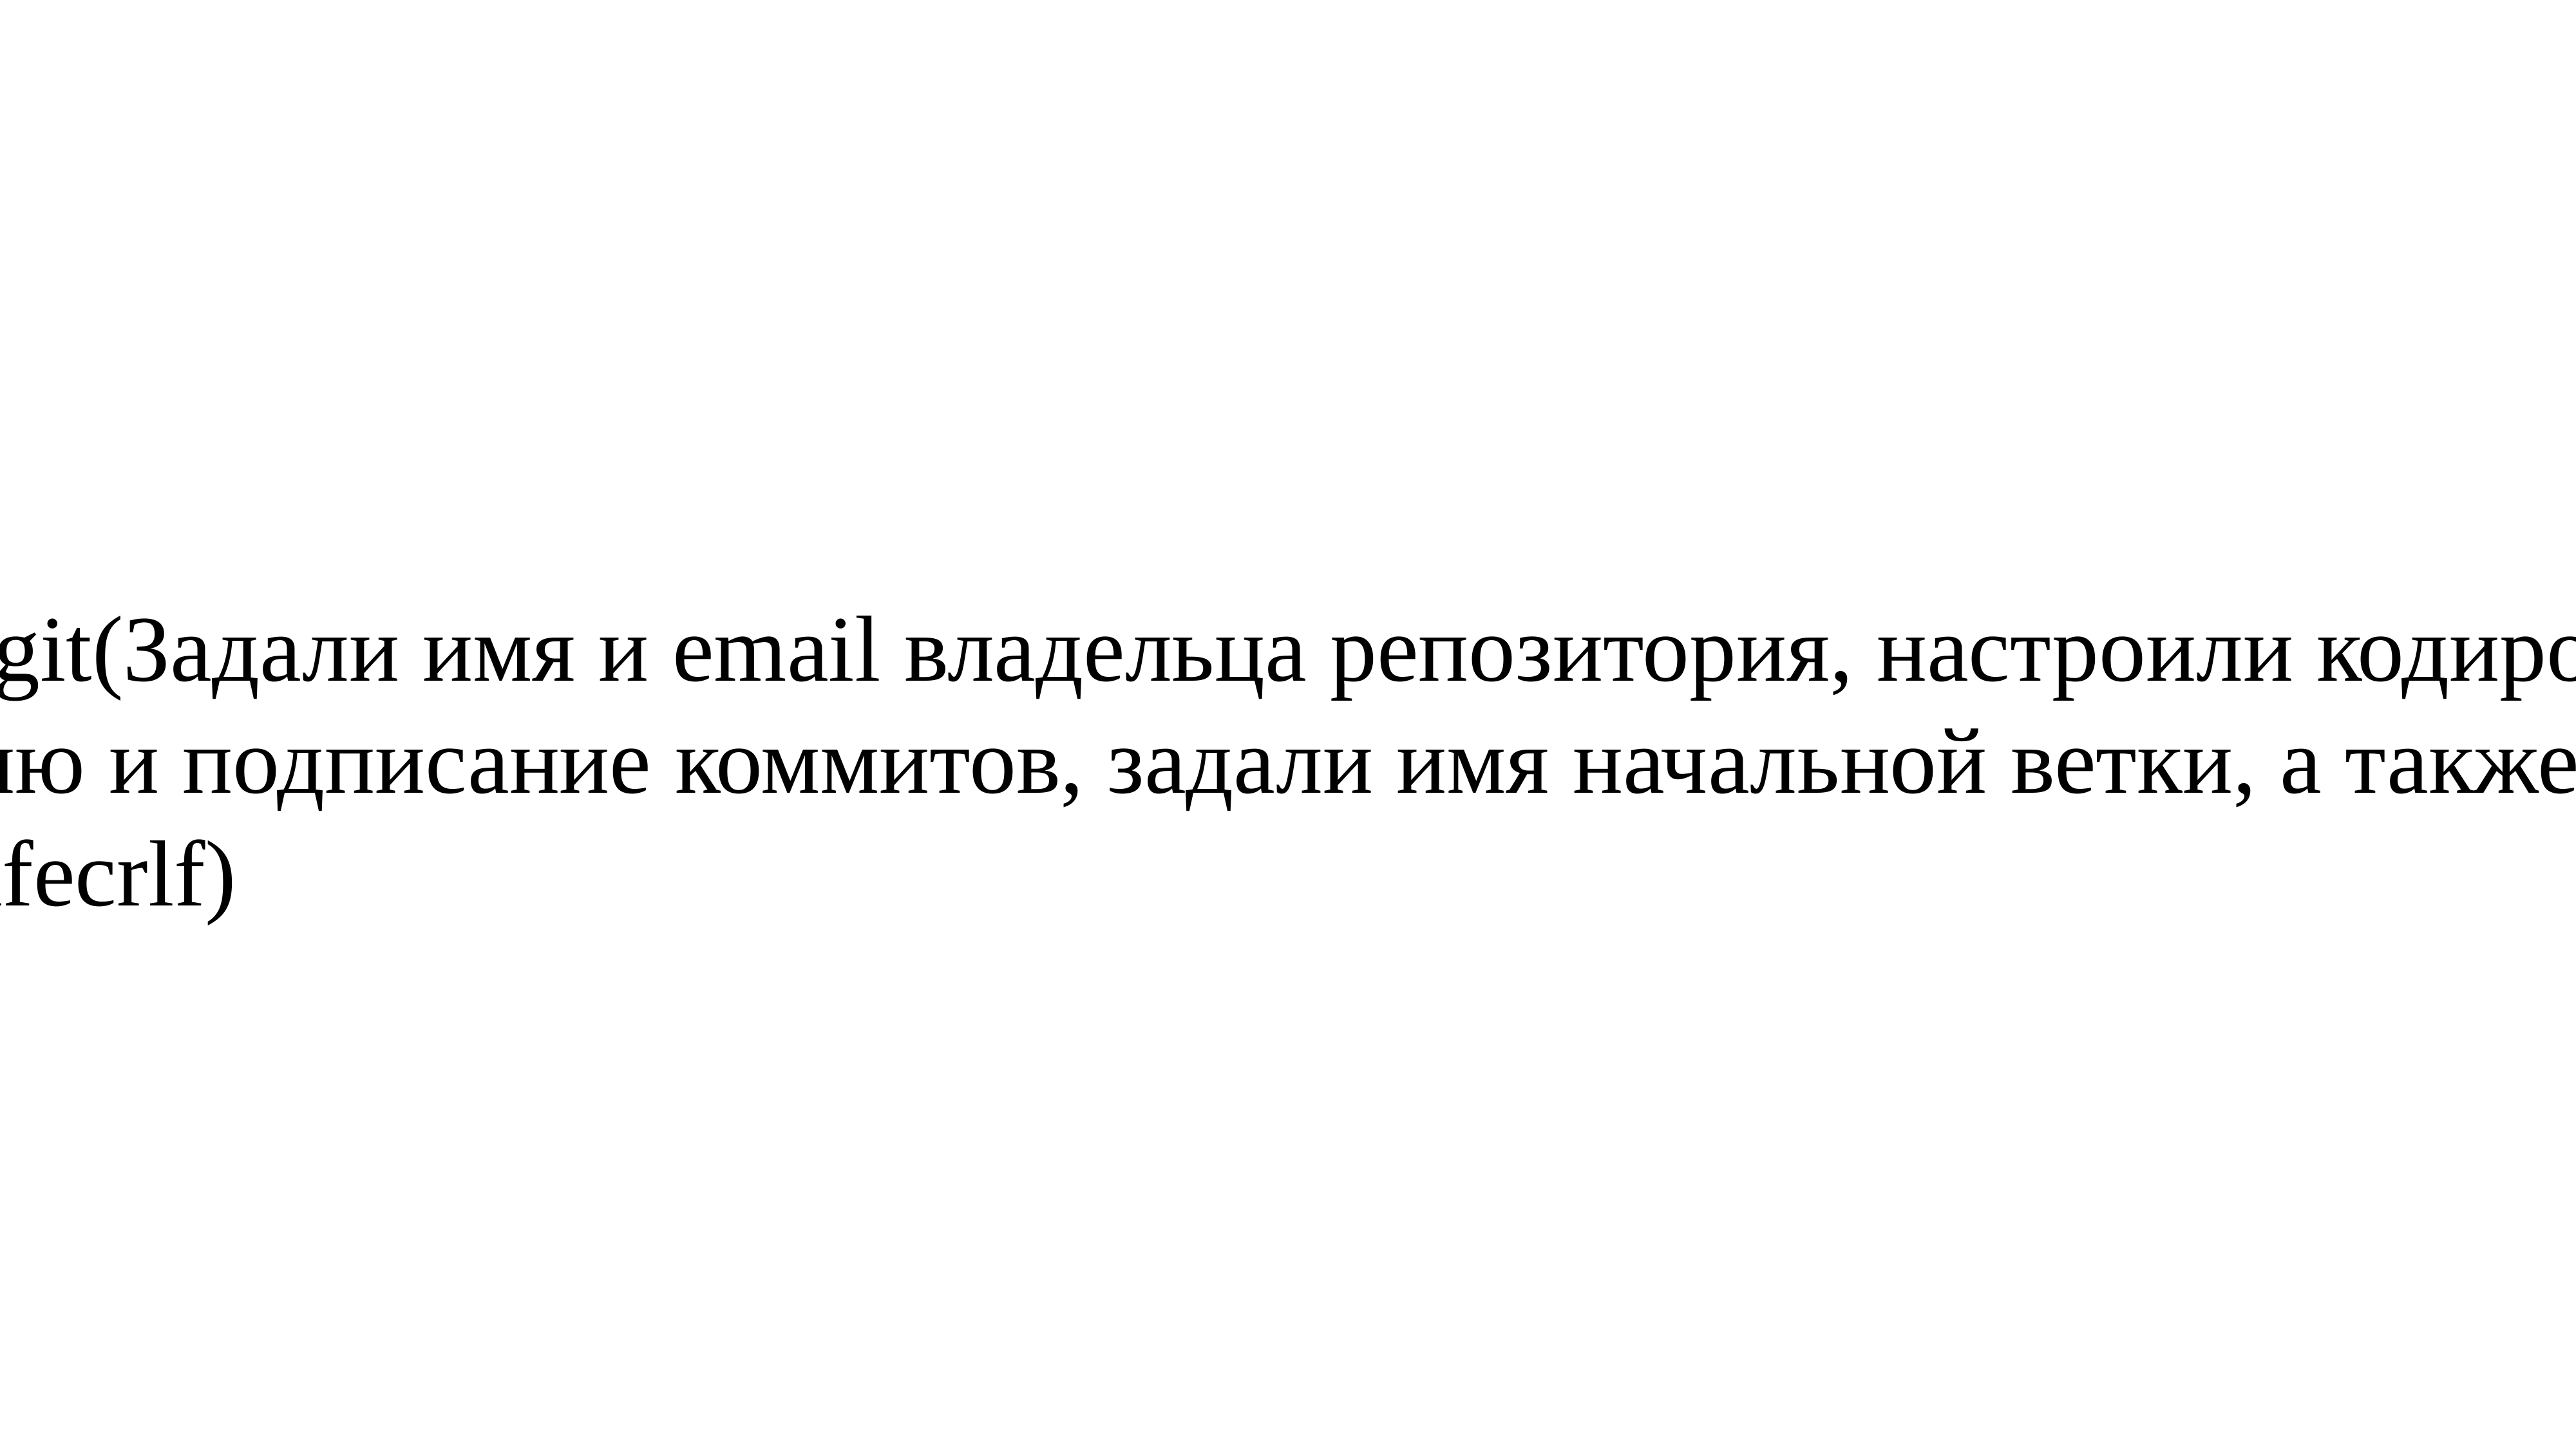

#

Настроили git(Задали имя и email владельца репозитория, настроили кодировку utf-8, верификацию и подписание коммитов, задали имя начальной ветки, а также параметры autocrlf и safecrlf)